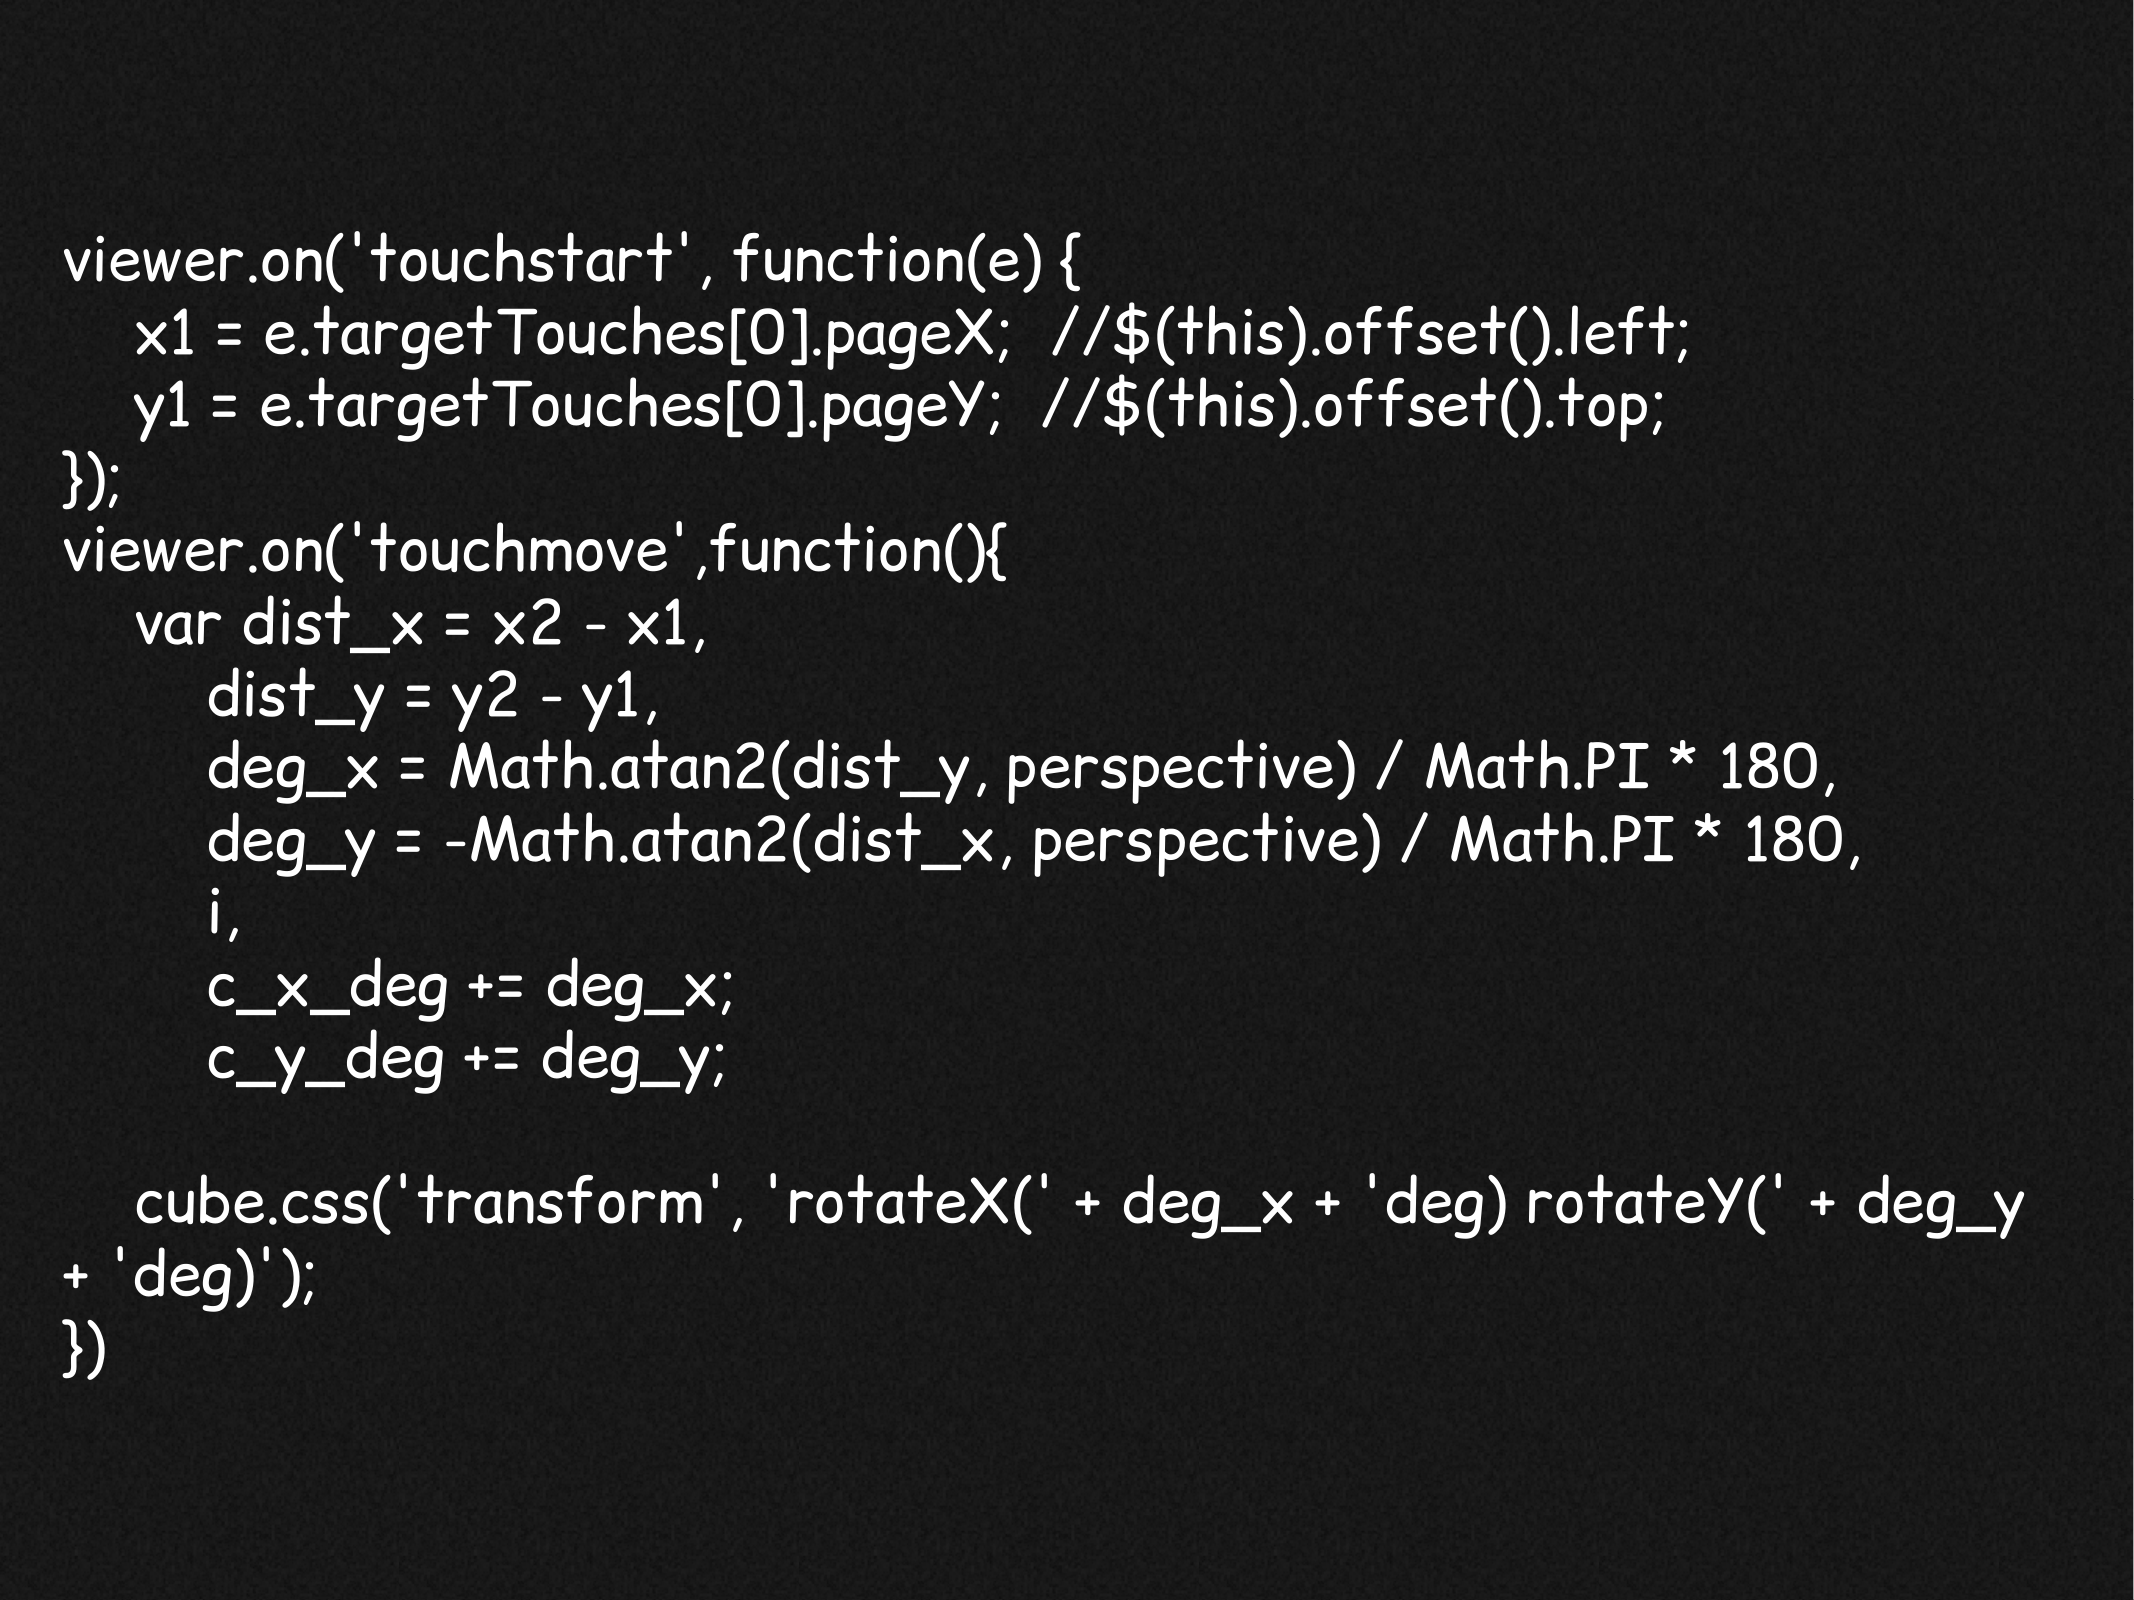

viewer.on('touchstart', function(e) {
    x1 = e.targetTouches[0].pageX;  //$(this).offset().left;
    y1 = e.targetTouches[0].pageY;  //$(this).offset().top;
});
viewer.on('touchmove',function(){
    var dist_x = x2 - x1,
        dist_y = y2 - y1,
        deg_x = Math.atan2(dist_y, perspective) / Math.PI * 180,
        deg_y = -Math.atan2(dist_x, perspective) / Math.PI * 180,
        i,
        c_x_deg += deg_x;
        c_y_deg += deg_y;

    cube.css('transform', 'rotateX(' + deg_x + 'deg) rotateY(' + deg_y + 'deg)');
})